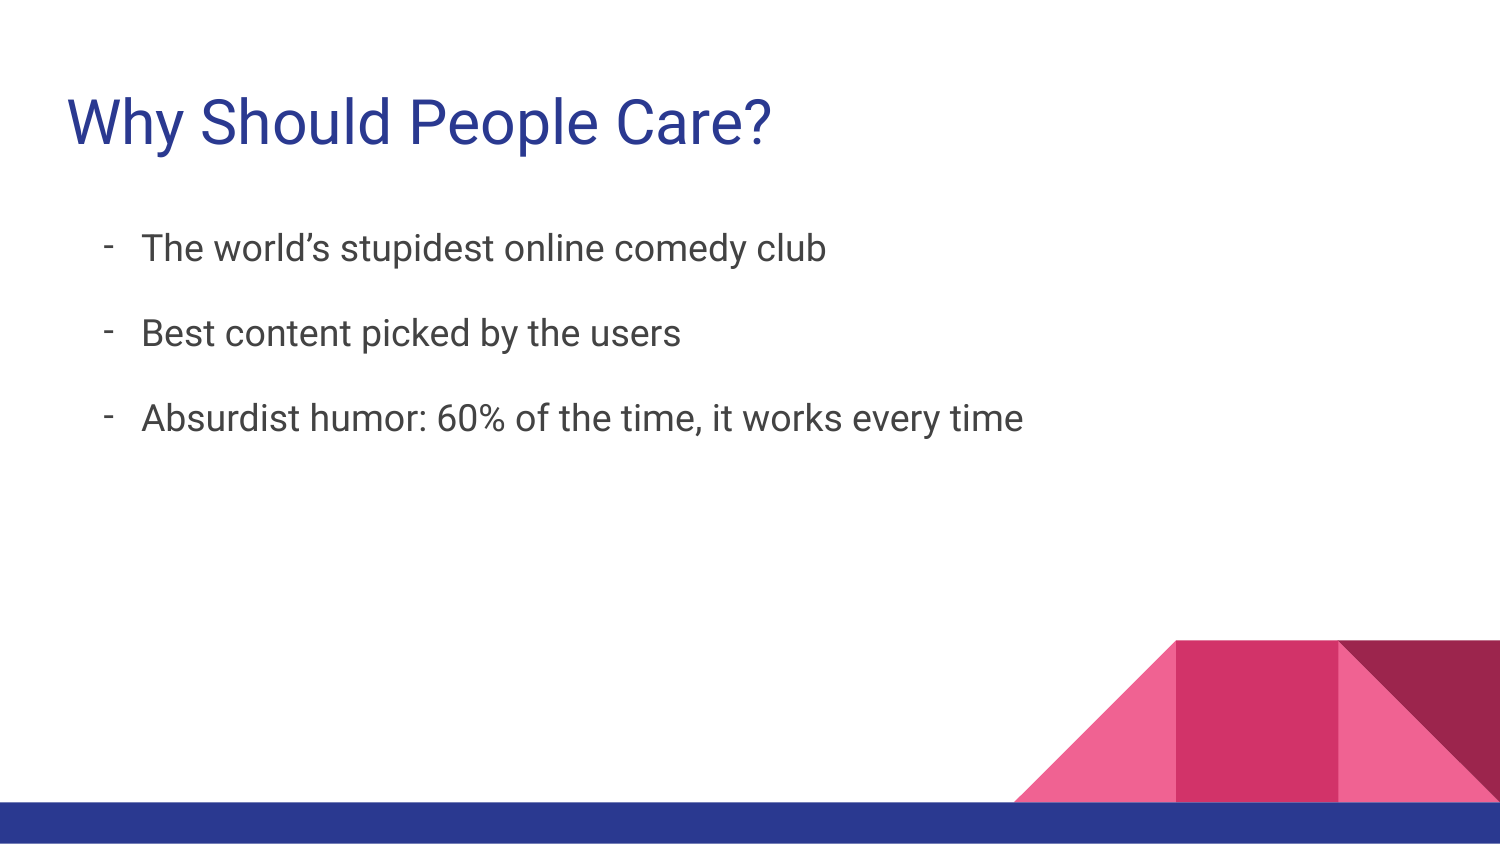

# Why Should People Care?
The world’s stupidest online comedy club
Best content picked by the users
Absurdist humor: 60% of the time, it works every time